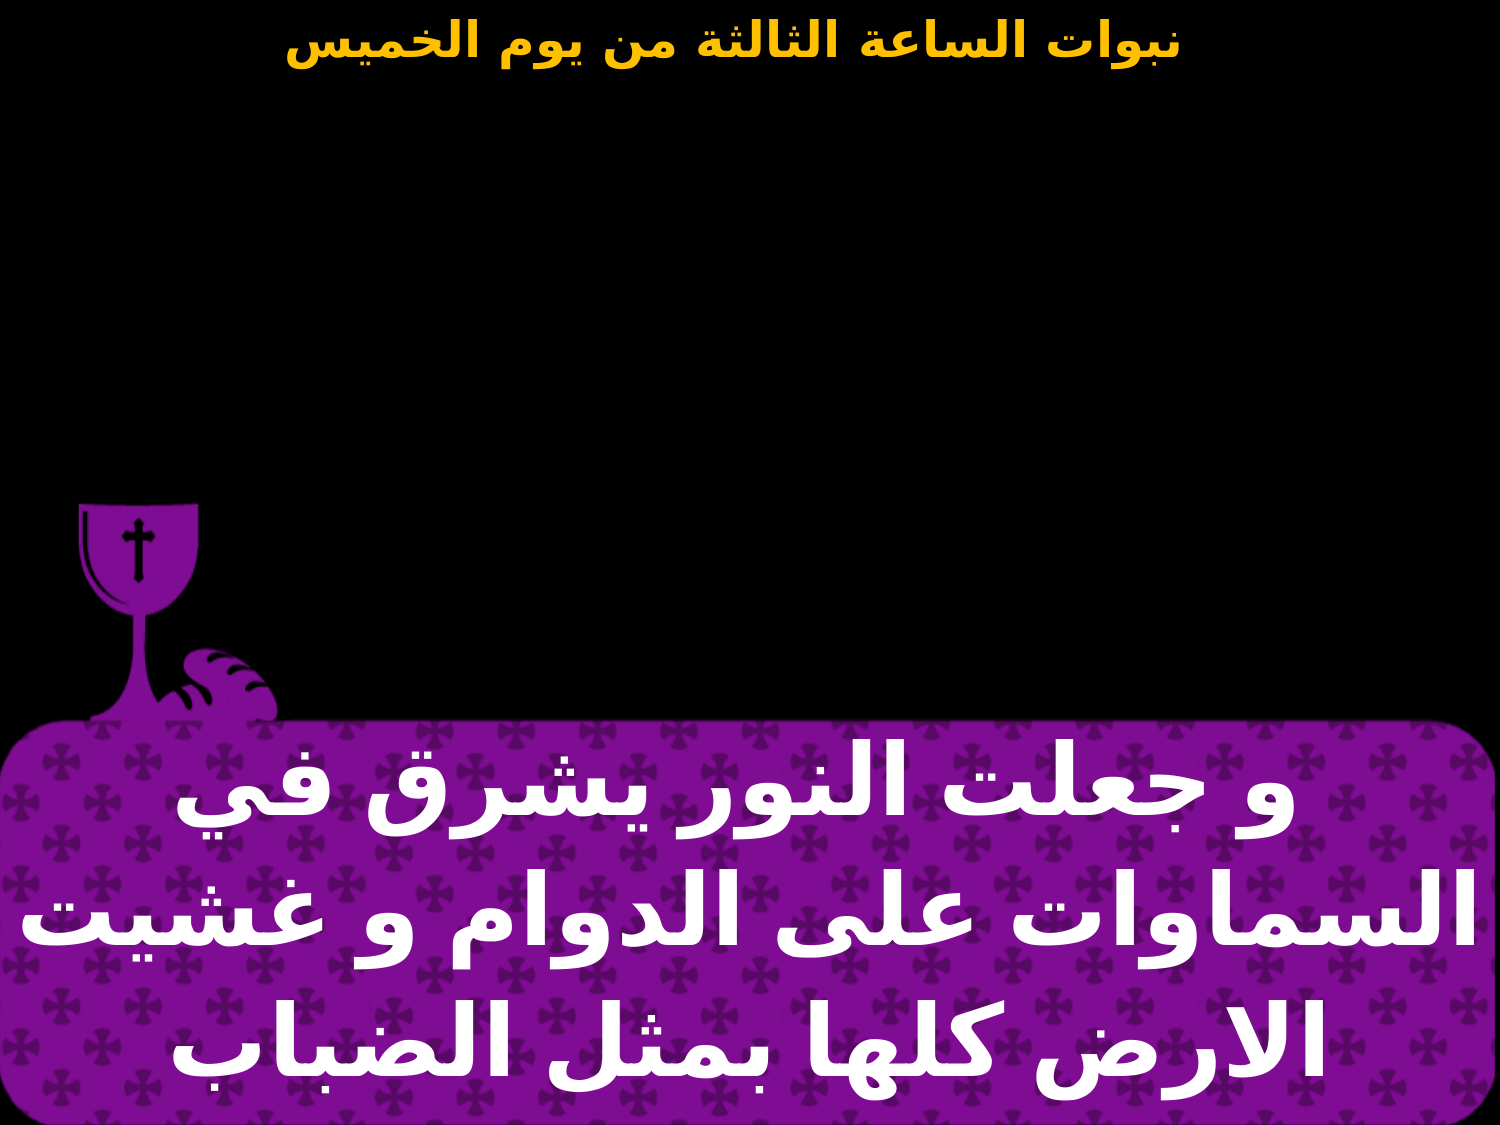

| و جعلت النور يشرق في السماوات على الدوام و غشيت الارض كلها بمثل الضباب |
| --- |